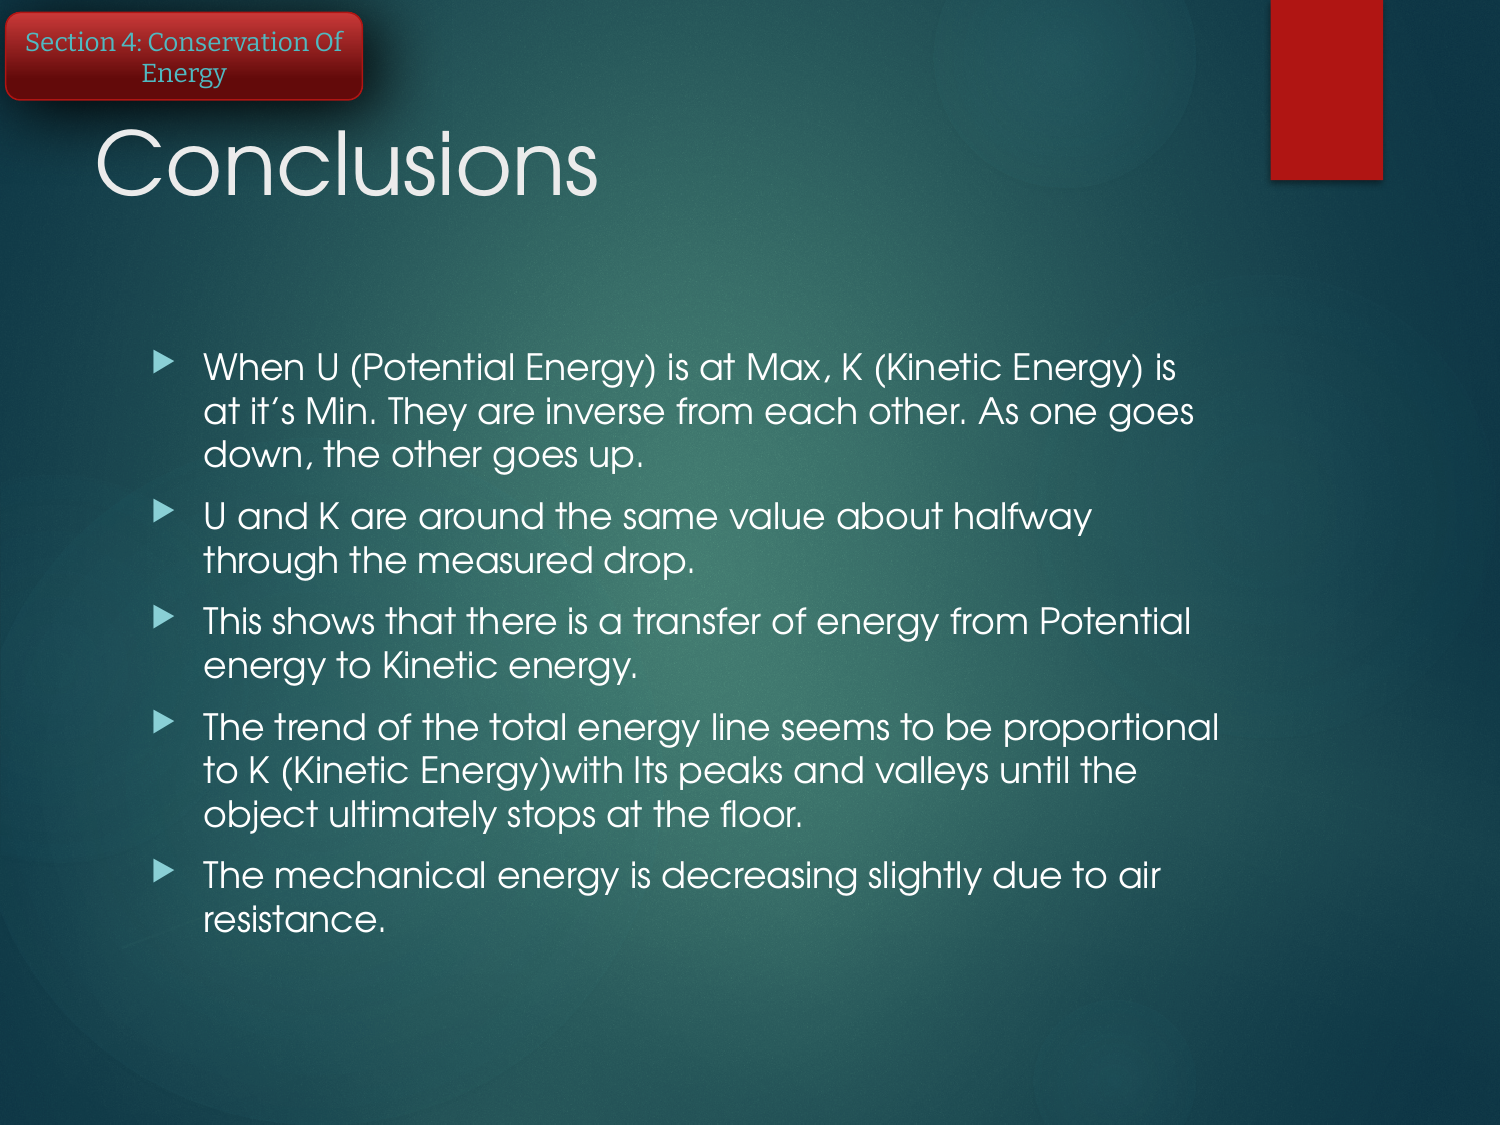

Section 4: Conservation Of Energy
# Conclusions
When U (Potential Energy) is at Max, K (Kinetic Energy) is at it’s Min. They are inverse from each other. As one goes down, the other goes up.
U and K are around the same value about halfway through the measured drop.
This shows that there is a transfer of energy from Potential energy to Kinetic energy.
The trend of the total energy line seems to be proportional to K (Kinetic Energy)with Its peaks and valleys until the object ultimately stops at the floor.
The mechanical energy is decreasing slightly due to air resistance.